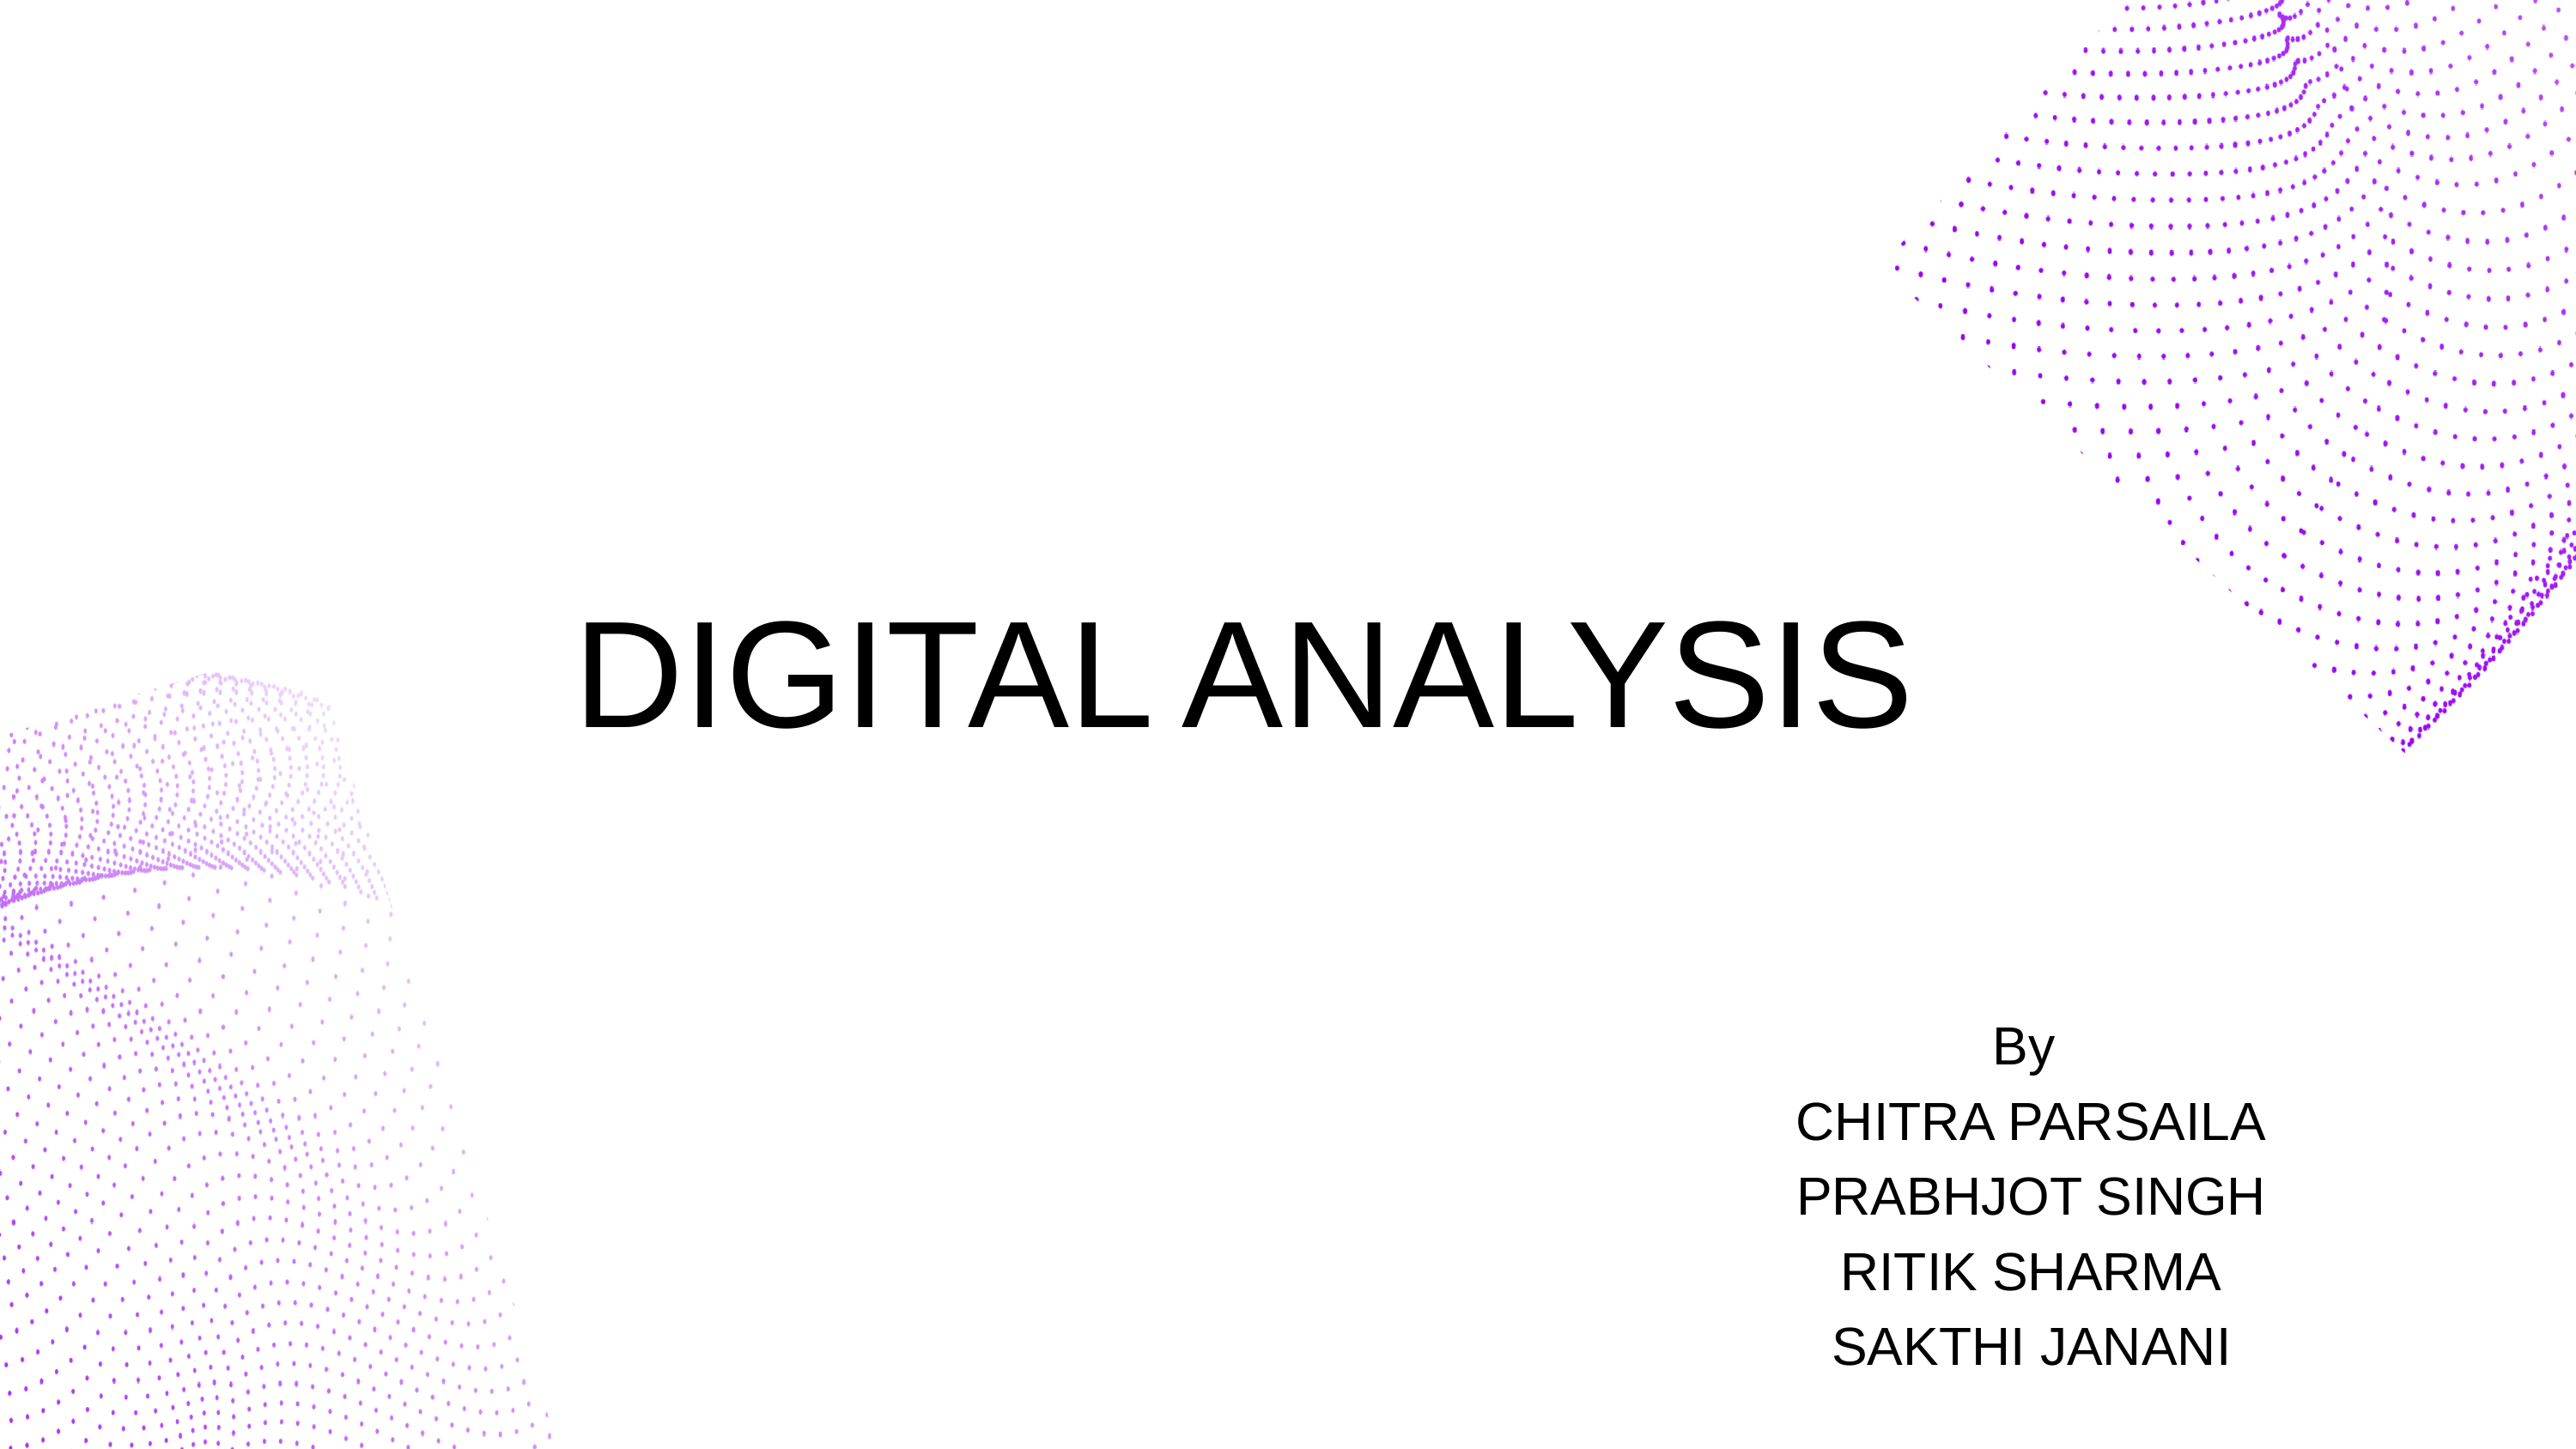

DIGITAL ANALYSIS

By
CHITRA PARSAILA
PRABHJOT SINGH
RITIK SHARMA
SAKTHI JANANI